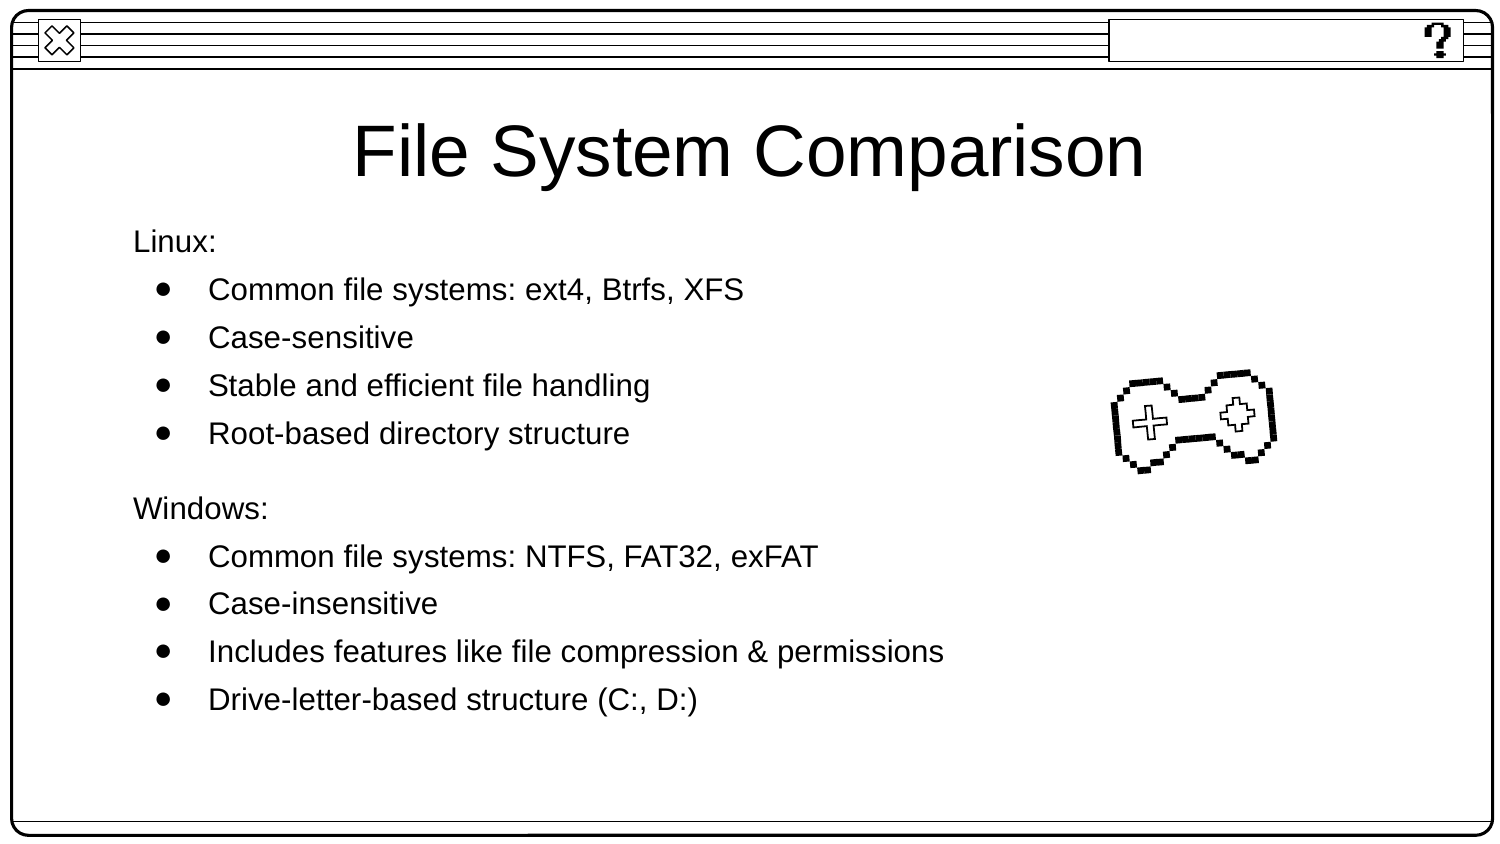

# File System Comparison
Linux:
Common file systems: ext4, Btrfs, XFS
Case-sensitive
Stable and efficient file handling
Root-based directory structure

Windows:
Common file systems: NTFS, FAT32, exFAT
Case-insensitive
Includes features like file compression & permissions
Drive-letter-based structure (C:, D:)